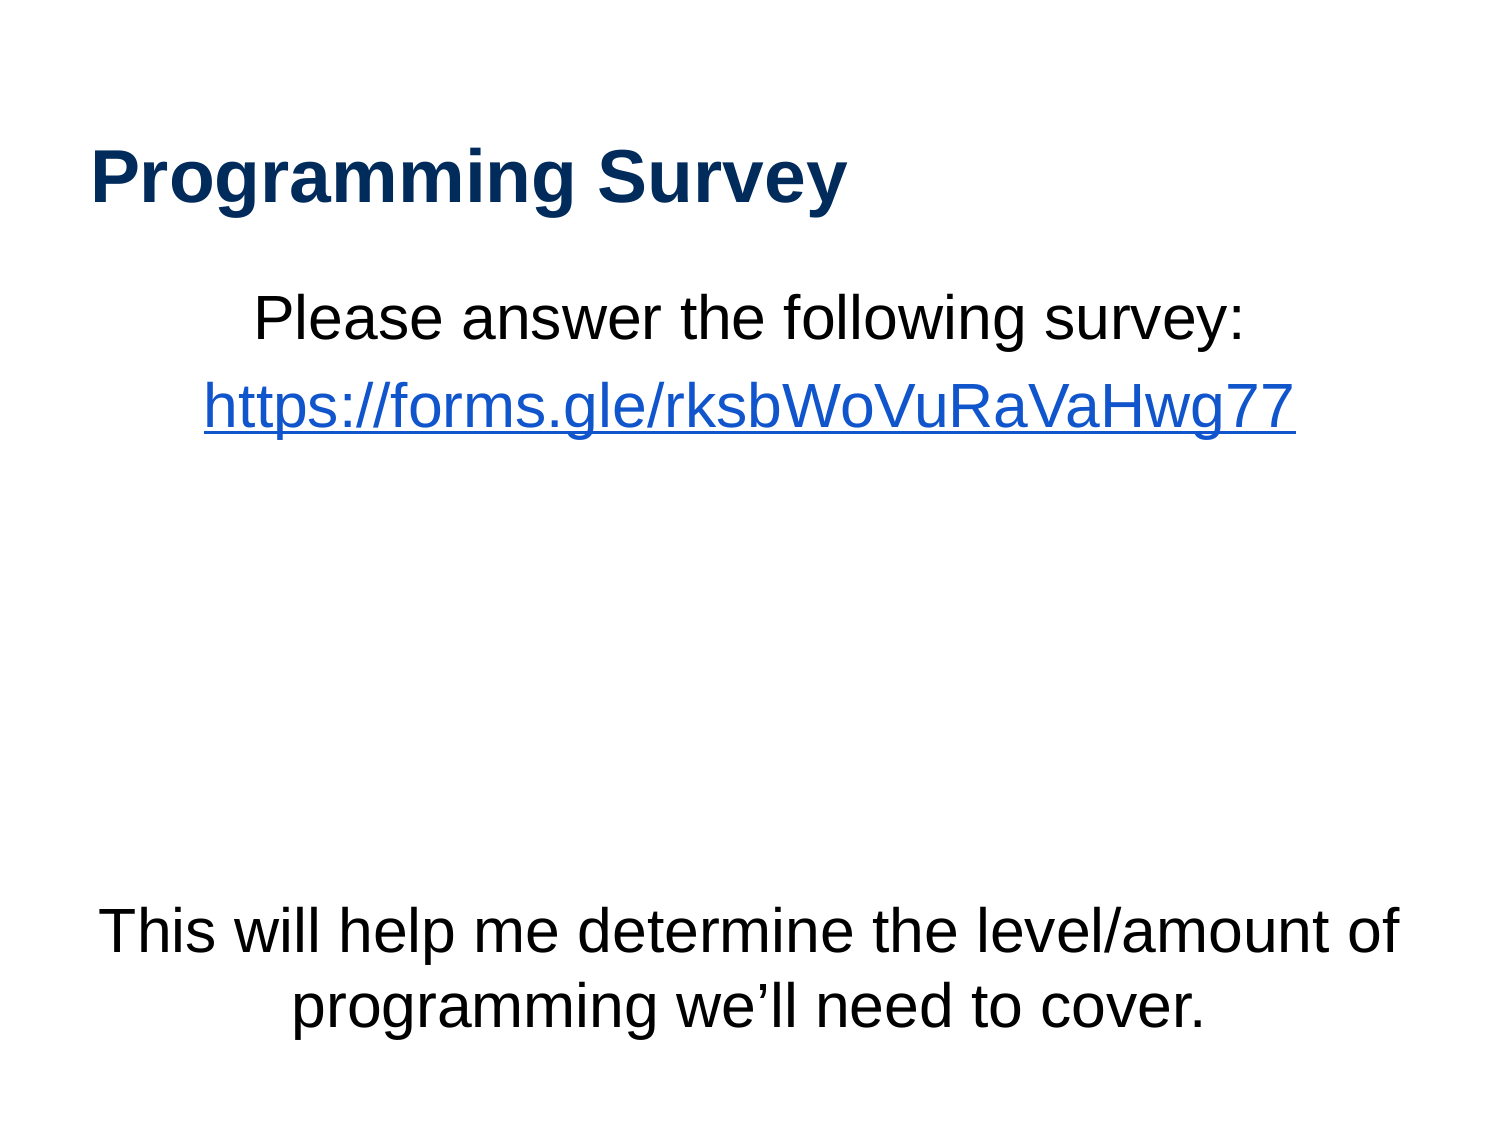

# Programming Survey
Please answer the following survey:
https://forms.gle/rksbWoVuRaVaHwg77

This will help me determine the level/amount of programming we’ll need to cover.